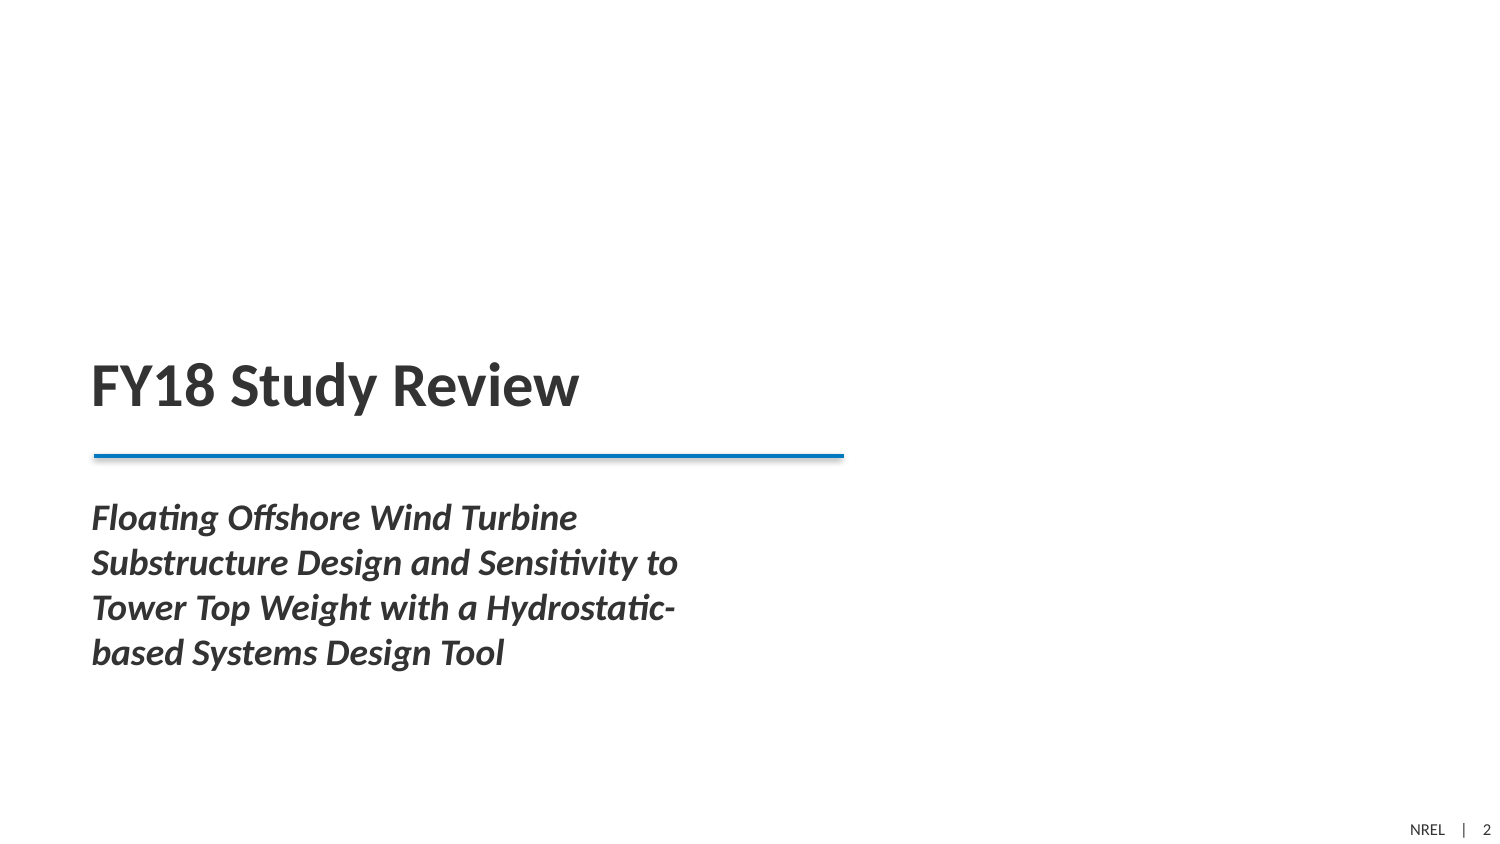

FY18 Study Review
Floating Offshore Wind Turbine Substructure Design and Sensitivity to Tower Top Weight with a Hydrostatic-based Systems Design Tool